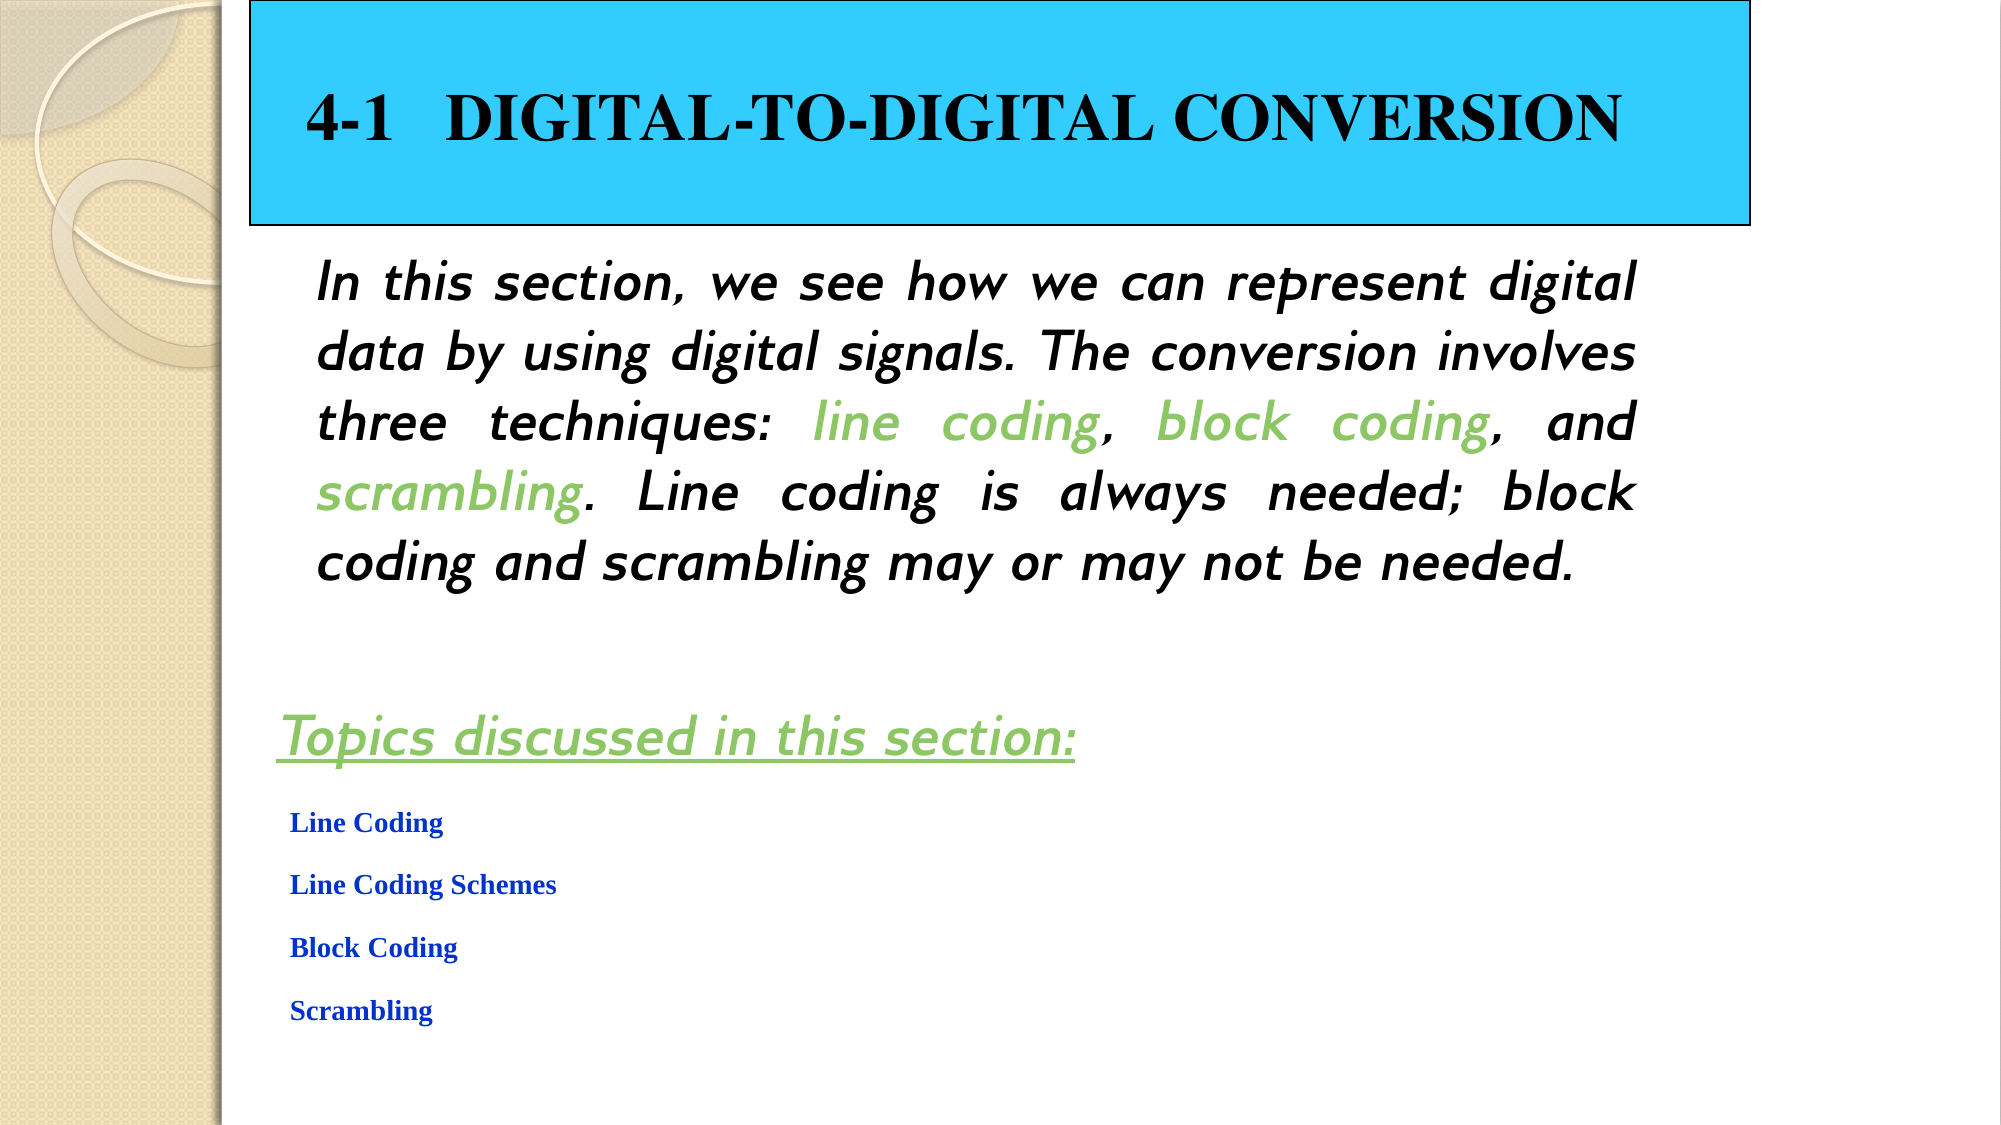

4-1   DIGITAL-TO-DIGITAL CONVERSION
In this section, we see how we can represent digital data by using digital signals. The conversion involves three techniques: line coding, block coding, and scrambling. Line coding is always needed; block coding and scrambling may or may not be needed.
Topics discussed in this section:
Line Coding
Line Coding Schemes
Block Coding
Scrambling